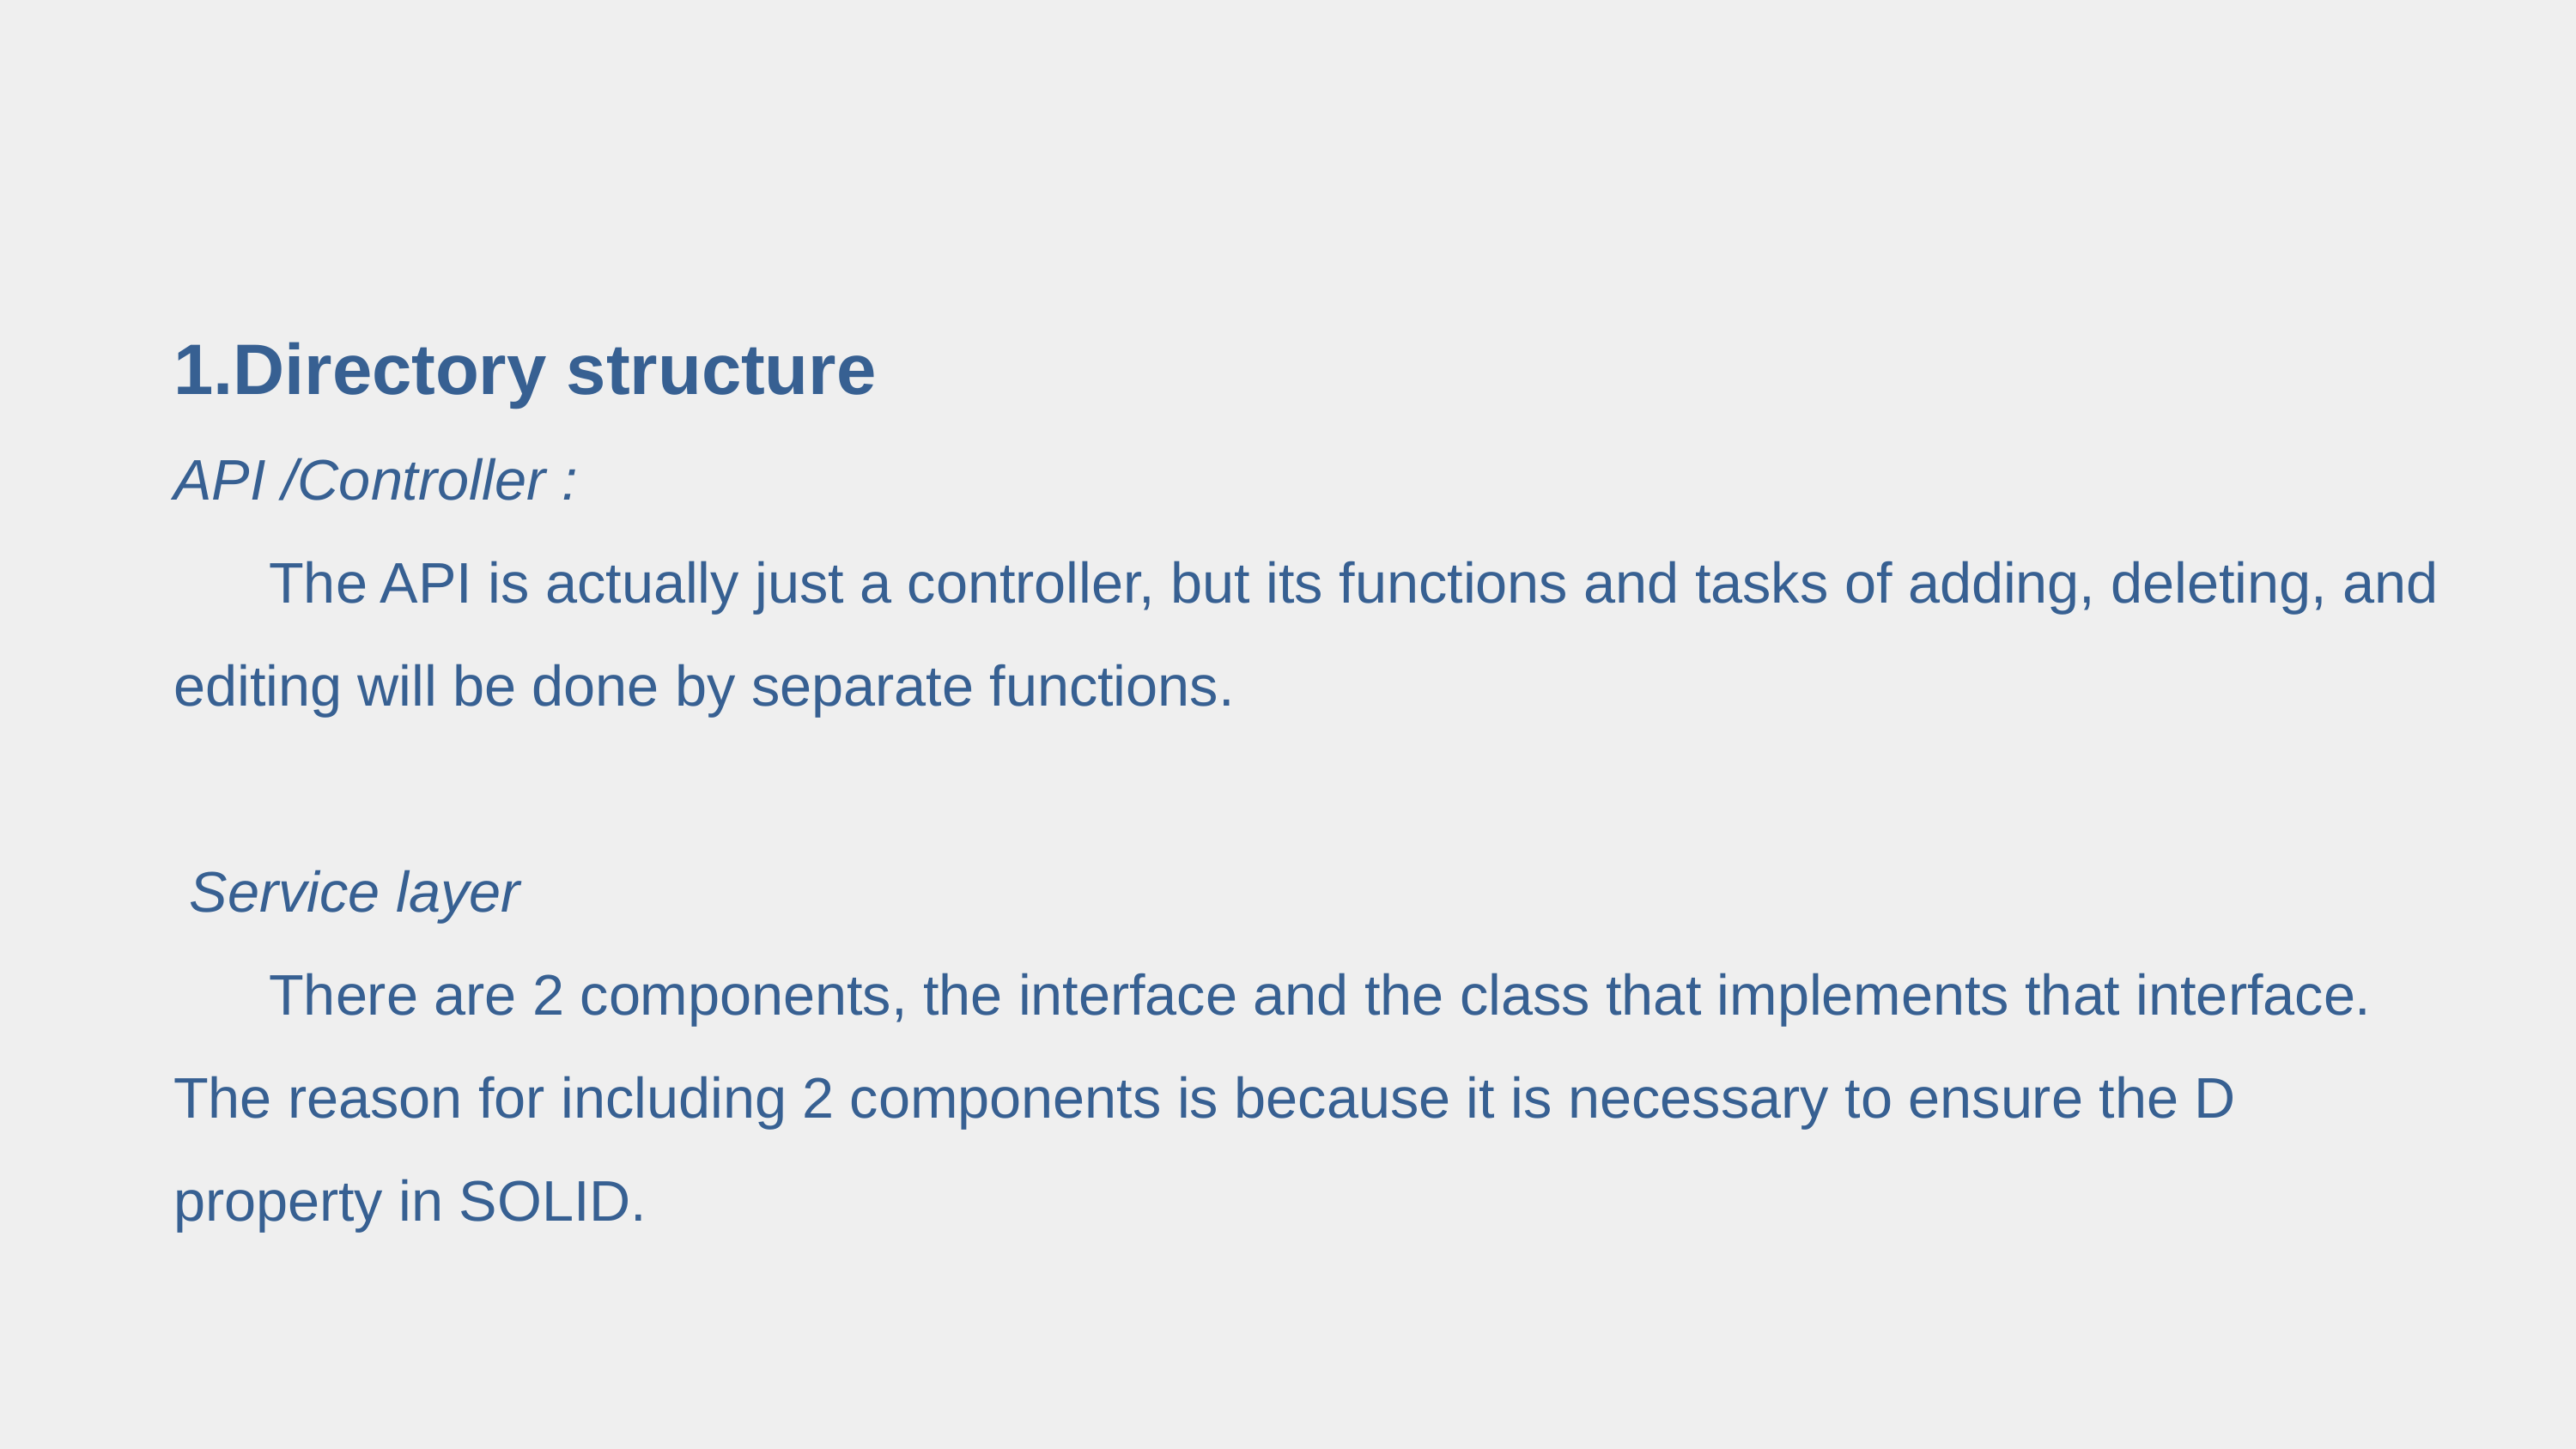

Directory structure
API /Controller :
      The API is actually just a controller, but its functions and tasks of adding, deleting, and editing will be done by separate functions.

 Service layer
      There are 2 components, the interface and the class that implements that interface. The reason for including 2 components is because it is necessary to ensure the D property in SOLID.